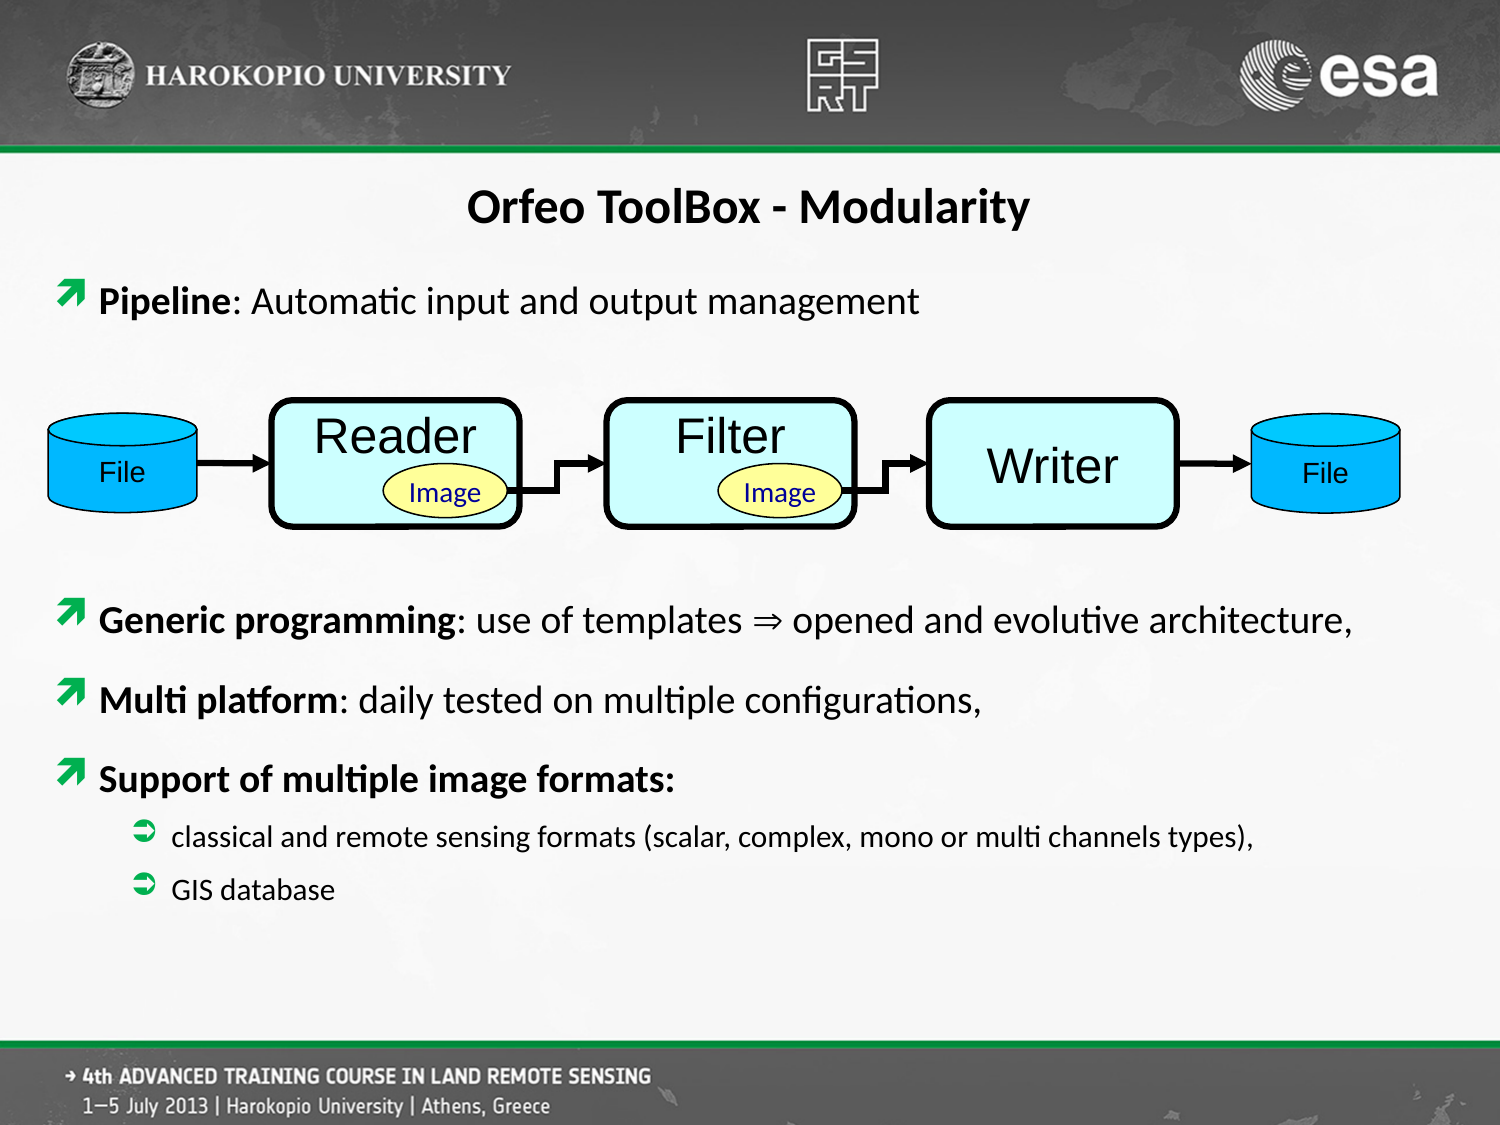

# Orfeo ToolBox - Modularity
Pipeline: Automatic input and output management

Generic programming: use of templates ⇒ opened and evolutive architecture,
Multi platform: daily tested on multiple configurations,
Support of multiple image formats:
classical and remote sensing formats (scalar, complex, mono or multi channels types),
GIS database

Reader

Filter

Writer

File

File
Image
Image